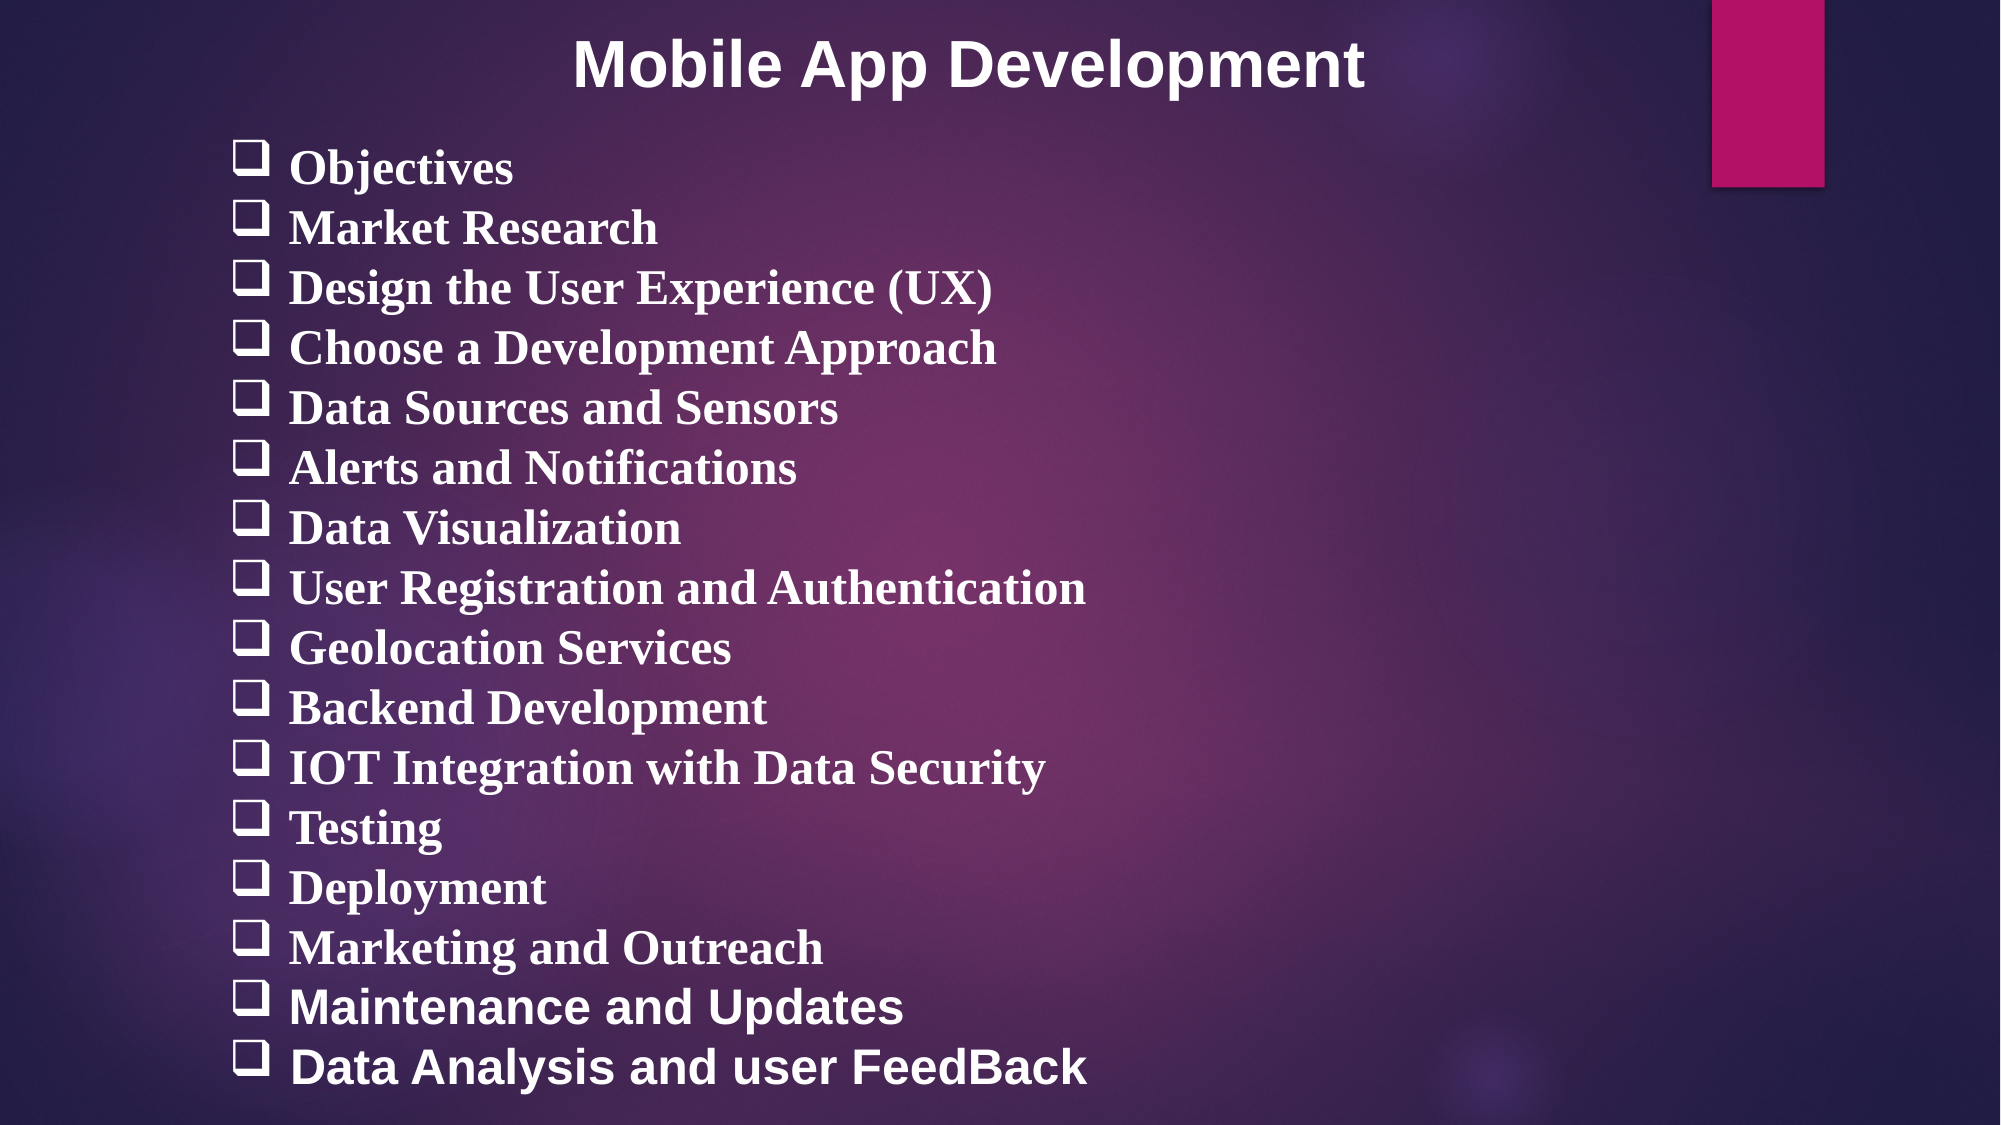

# Mobile App Development
 Objectives
 Market Research
 Design the User Experience (UX)
 Choose a Development Approach
 Data Sources and Sensors
 Alerts and Notifications
 Data Visualization
 User Registration and Authentication
 Geolocation Services
 Backend Development
 IOT Integration with Data Security
 Testing
 Deployment
 Marketing and Outreach
 Maintenance and Updates
 Data Analysis and user FeedBack